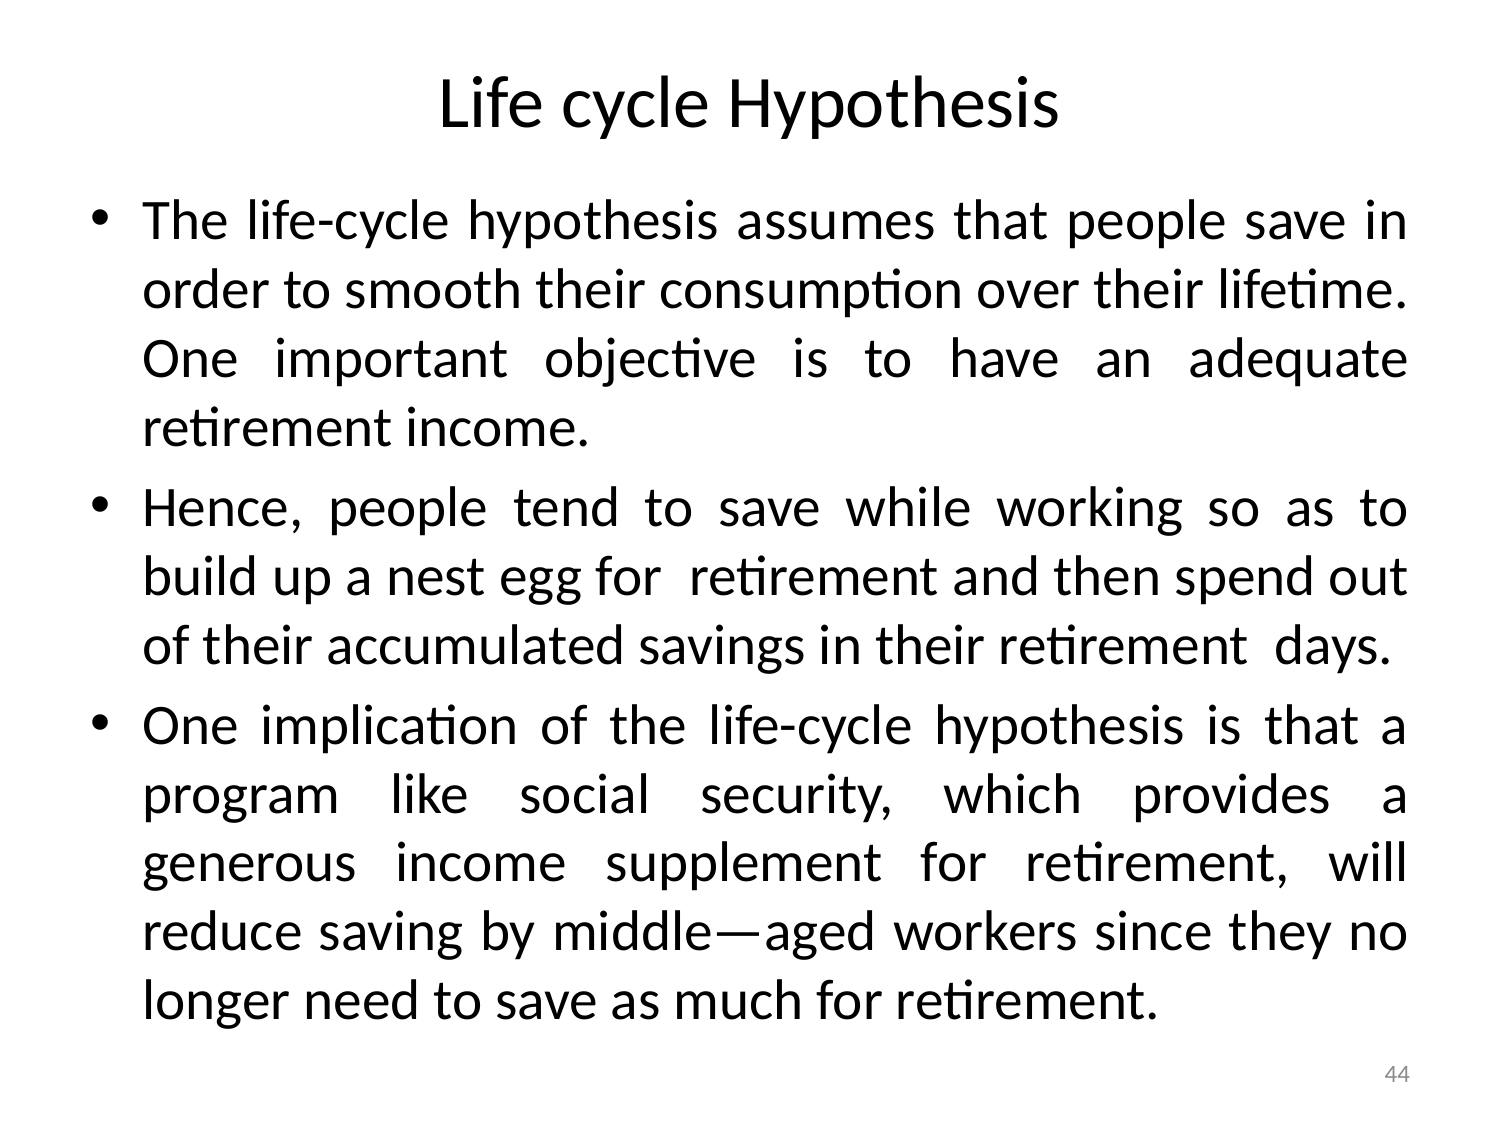

# Life cycle Hypothesis
The life-cycle hypothesis assumes that people save in order to smooth their consumption over their lifetime. One important objective is to have an adequate retirement income.
Hence, people tend to save while working so as to build up a nest egg for  retirement and then spend out of their accumulated savings in their retirement  days.
One implication of the life-cycle hypothesis is that a program like social security, which provides a generous income supplement for retirement, will reduce saving by middle—aged workers since they no longer need to save as much for retirement.
44